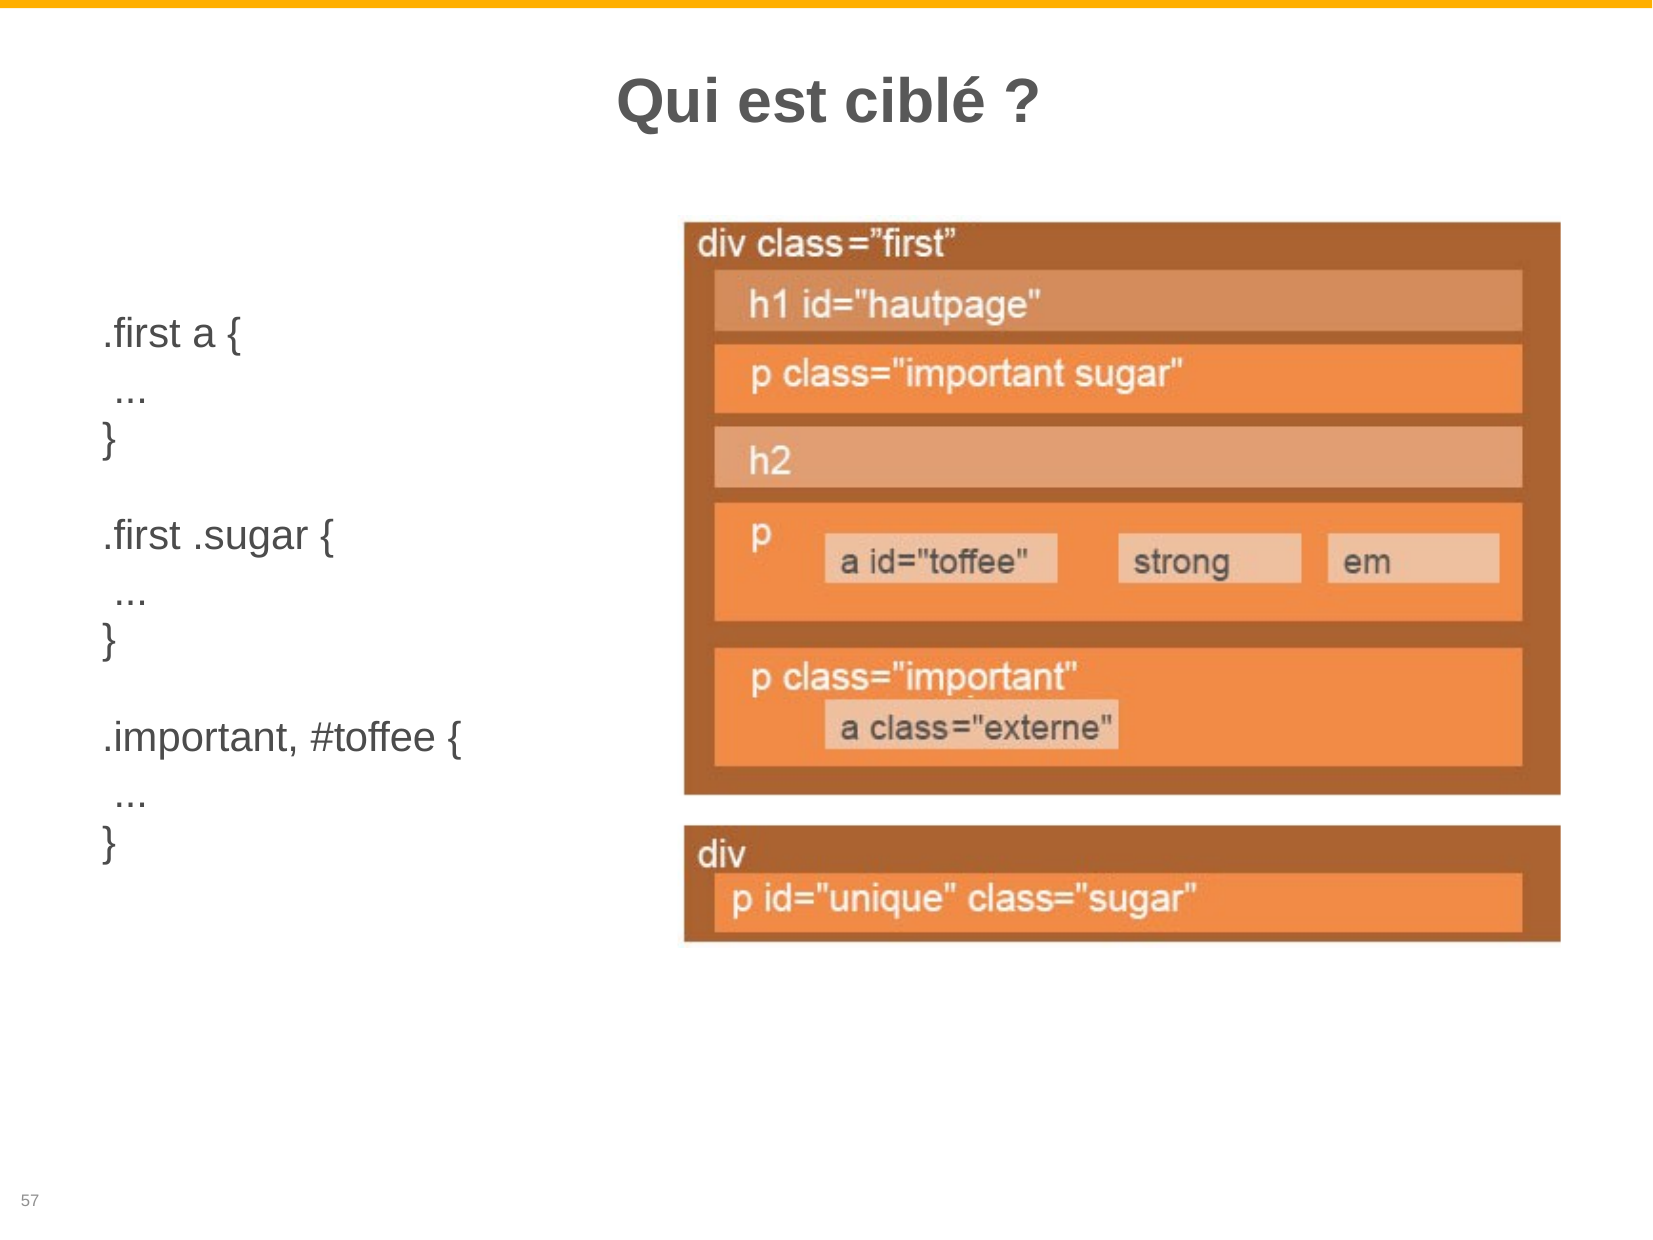

# Qui est ciblé ?

.first a {
...
}

.first .sugar {
...
}

.important, #toffee {
...
}

57